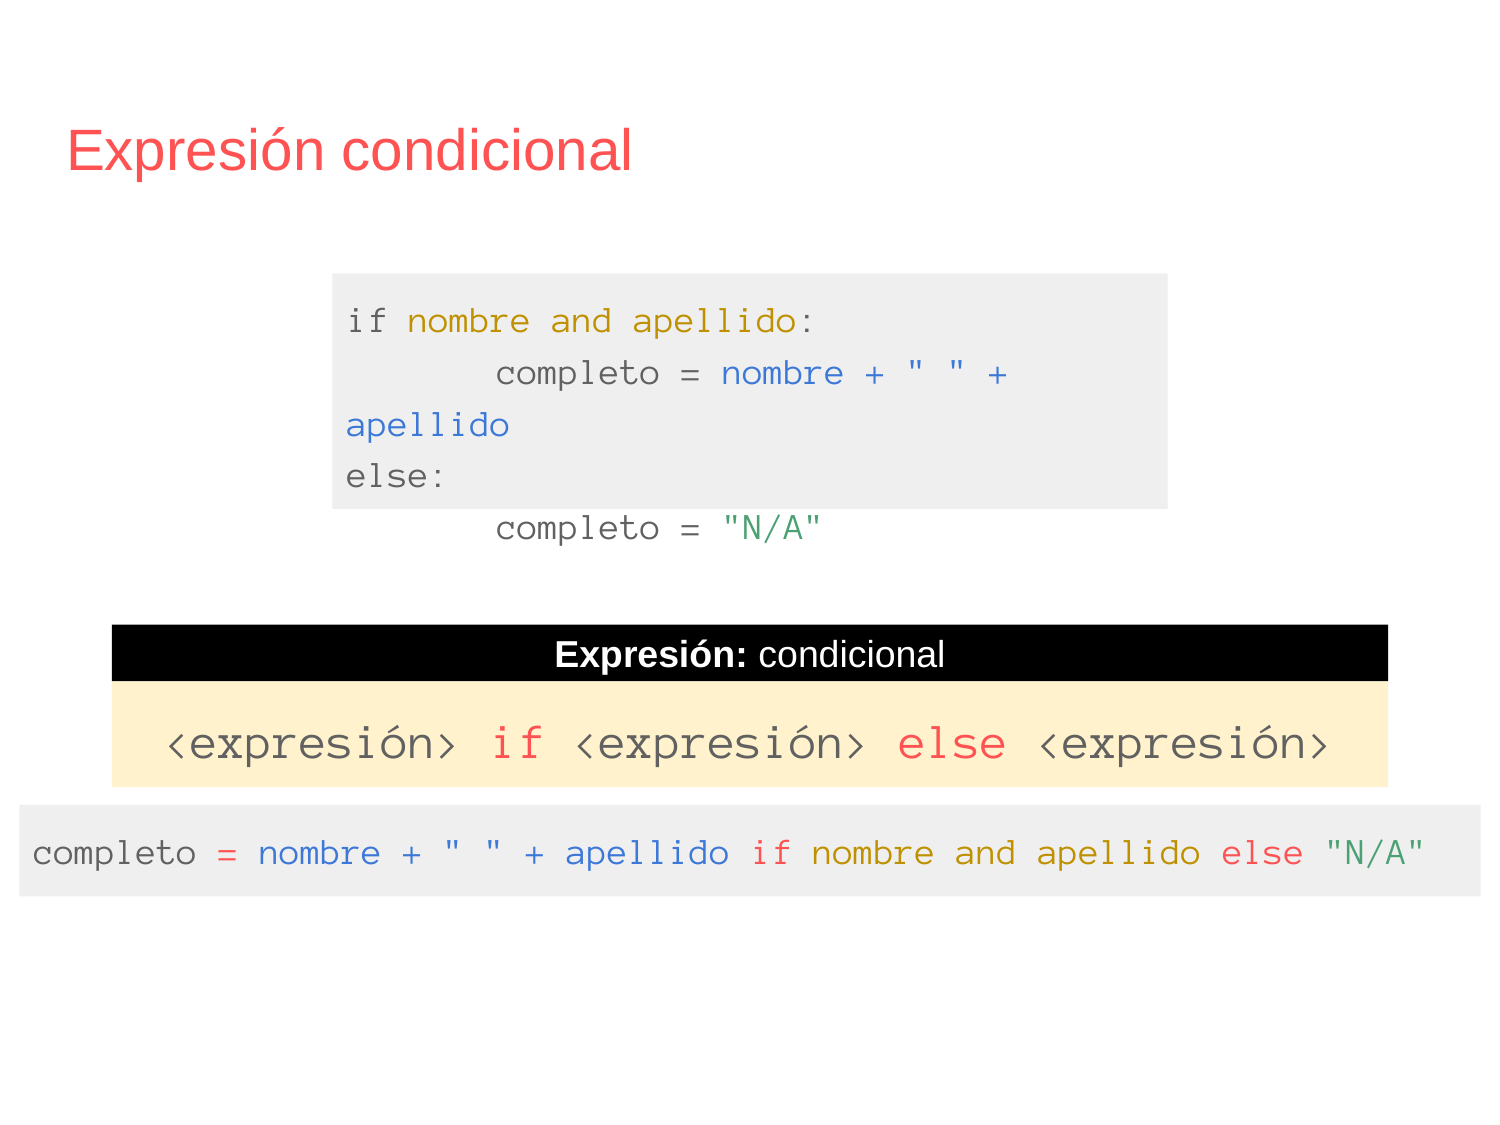

Expresión condicional
if nombre and apellido:
	completo = nombre + " " + apellido
else:
	completo = "N/A"
Expresión: condicional
<expresión> if <expresión> else <expresión>
completo = nombre + " " + apellido if nombre and apellido else "N/A"